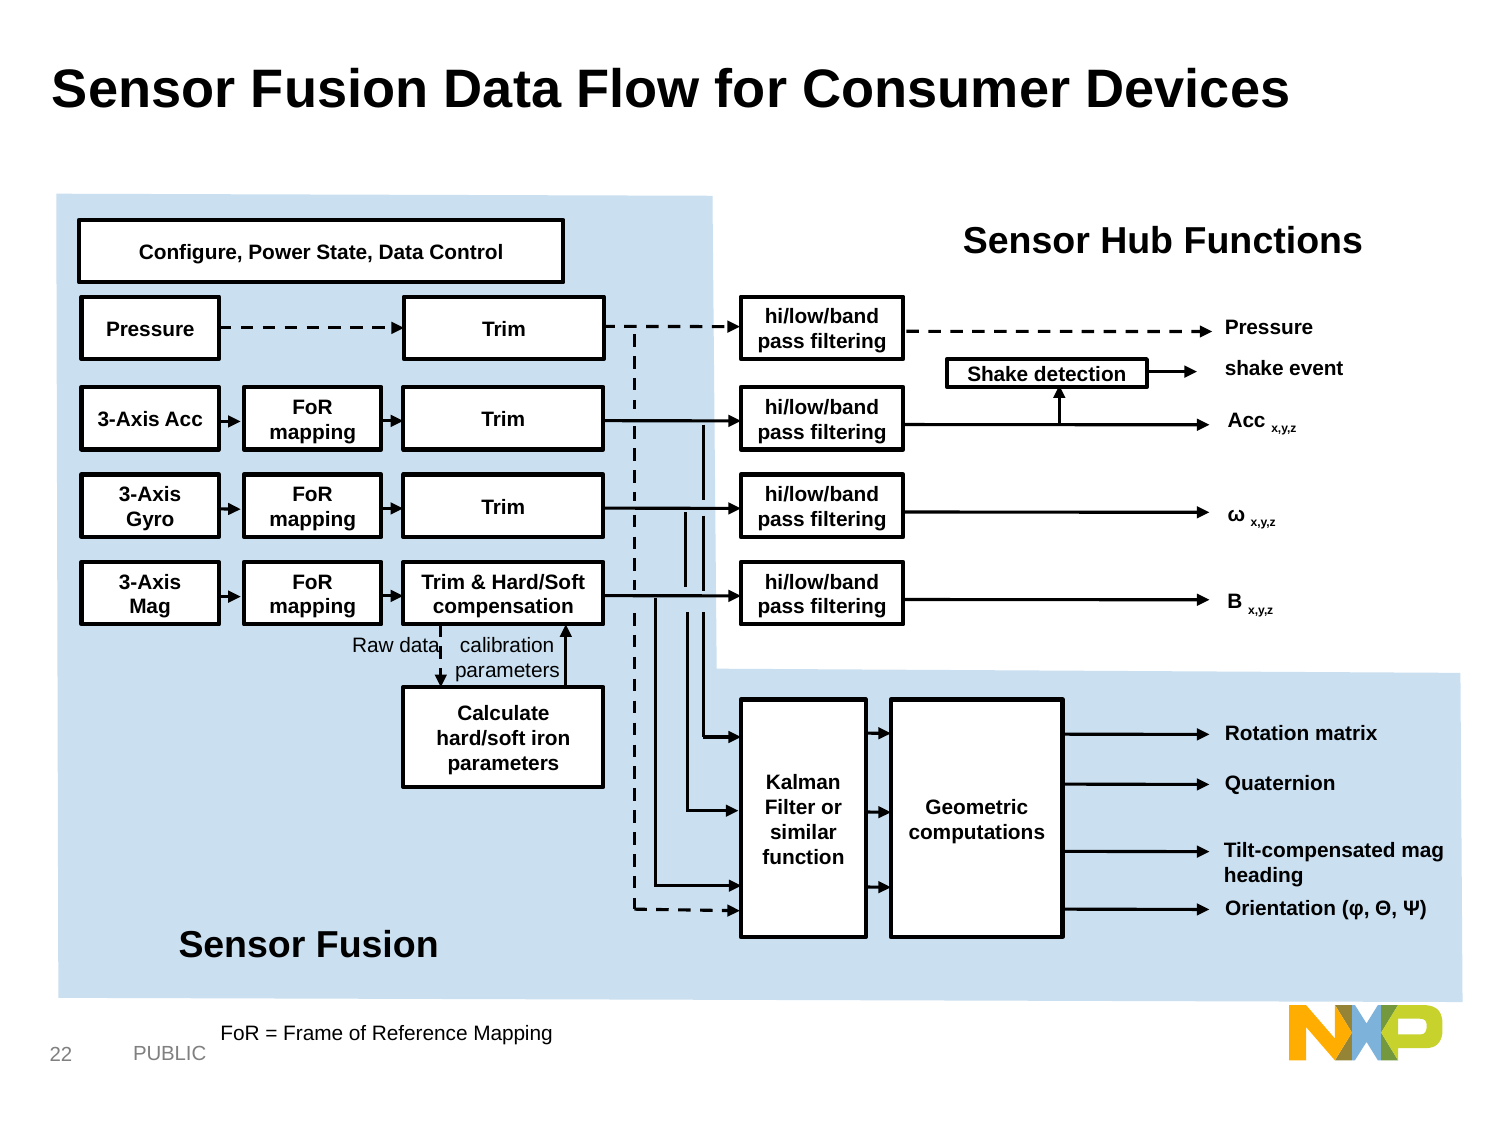

# Sensor Fusion Data Flow for Consumer Devices

Sensor Hub Functions
Configure, Power State, Data Control
Pressure
Trim
hi/low/band pass filtering
Pressure
shake event
Shake detection
3-Axis Acc
FoR mapping
Trim
hi/low/band pass filtering
Acc x,y,z
3-Axis Gyro
FoR mapping
Trim
hi/low/band pass filtering
ω x,y,z
3-Axis Mag
FoR mapping
Trim & Hard/Soft compensation
hi/low/band pass filtering
B x,y,z
Raw data
calibration
parameters
Calculate hard/soft iron parameters
Kalman Filter or similar function
Geometric computations
Rotation matrix
Quaternion
Tilt-compensated mag heading
Orientation (φ, Θ, Ψ)
Sensor Fusion
FoR = Frame of Reference Mapping